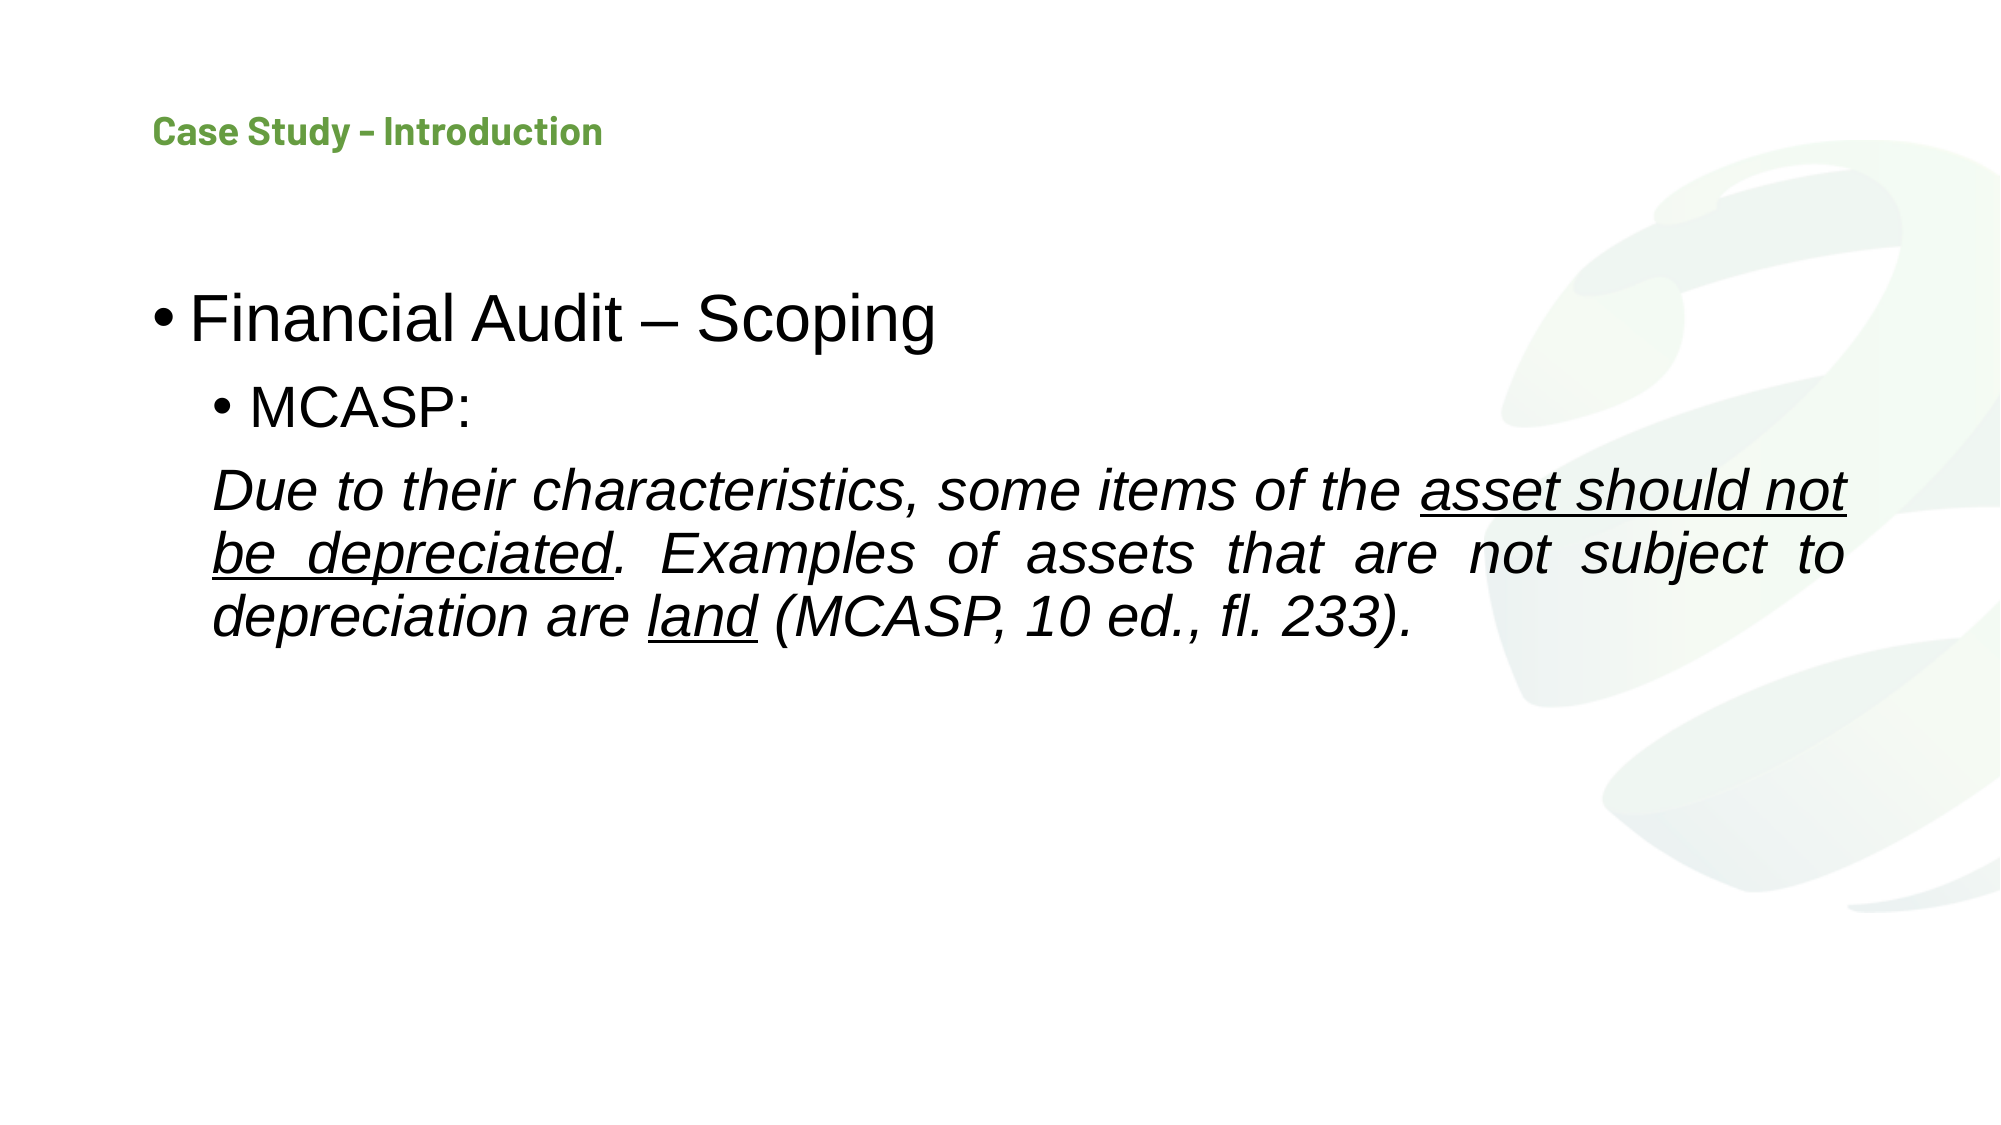

# Case Study - Introduction
Financial Audit – Scoping
MCASP:
Due to their characteristics, some items of the asset should not be depreciated. Examples of assets that are not subject to depreciation are land (MCASP, 10 ed., fl. 233).